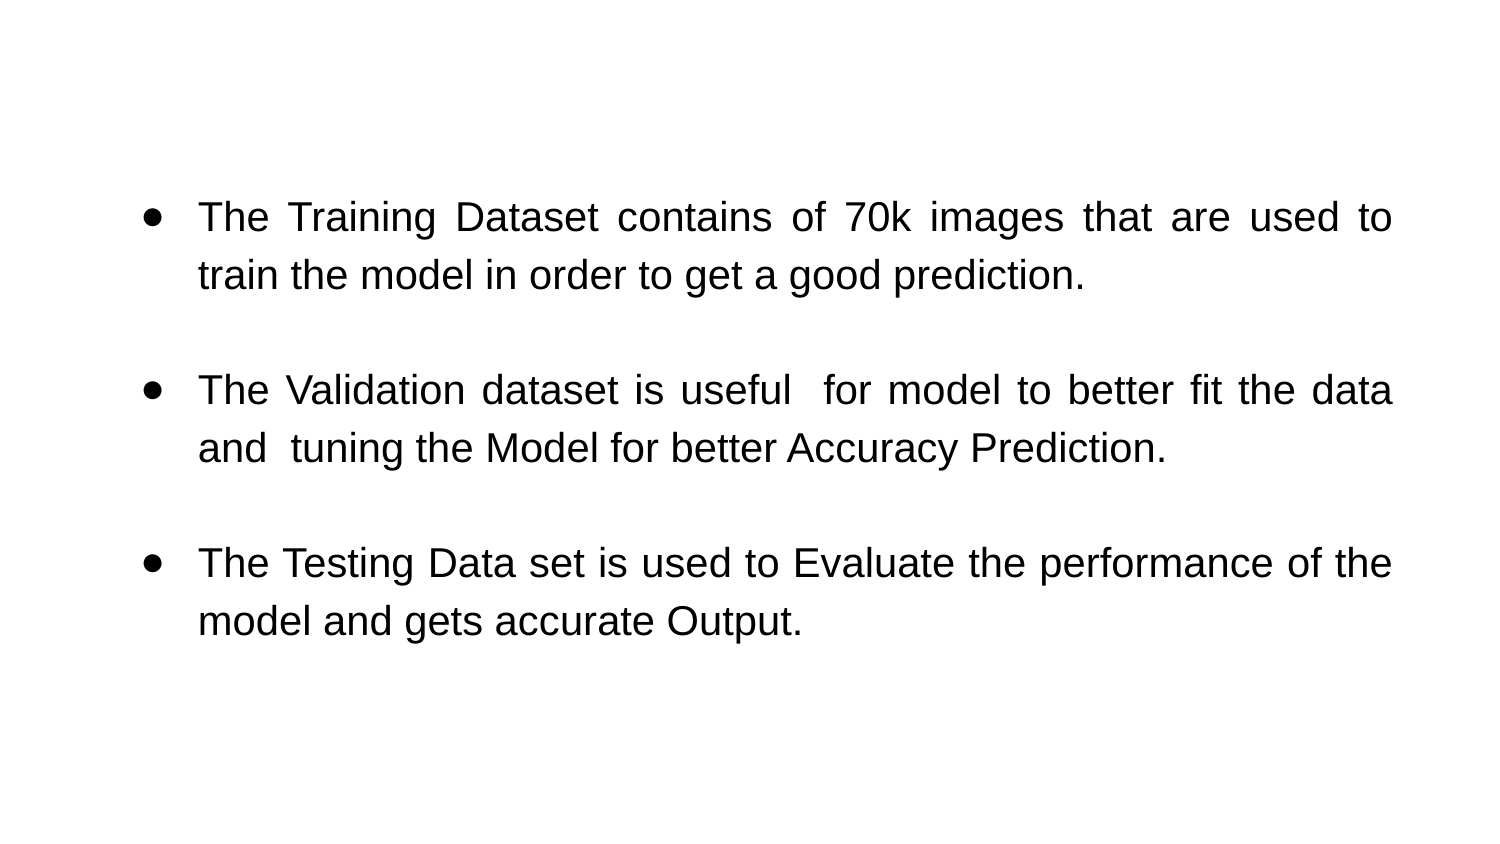

The Training Dataset contains of 70k images that are used to train the model in order to get a good prediction.

The Validation dataset is useful  for model to better fit the data and  tuning the Model for better Accuracy Prediction.

The Testing Data set is used to Evaluate the performance of the model and gets accurate Output.